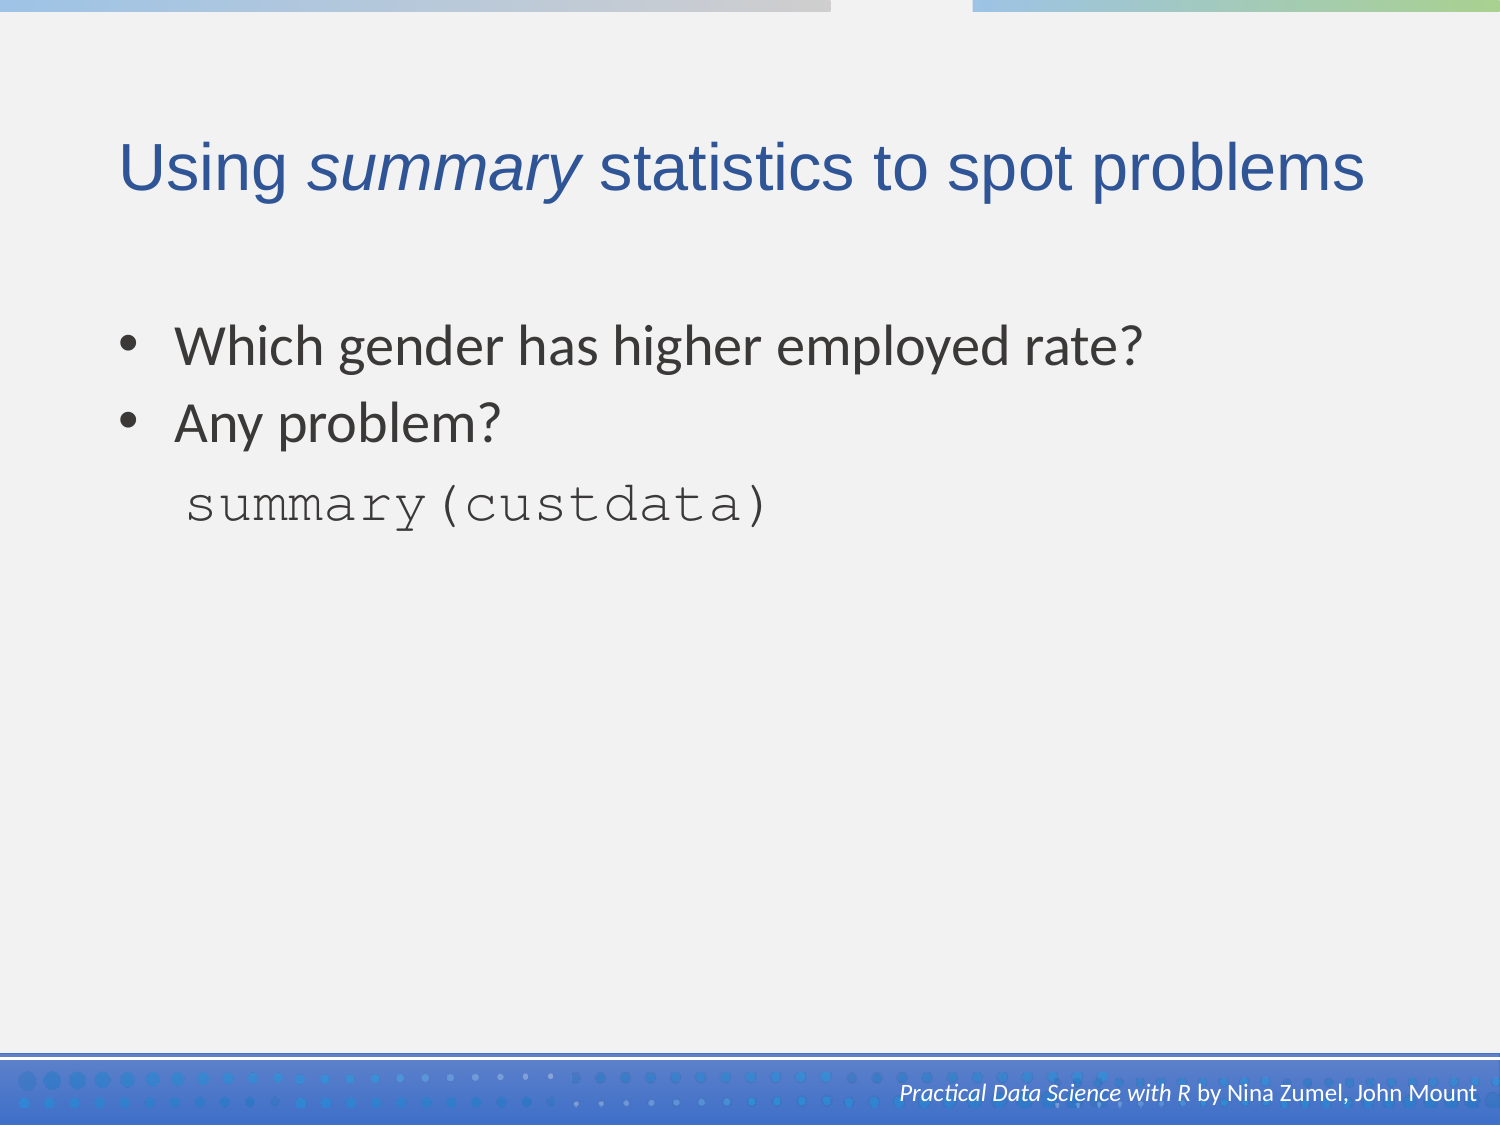

# Using summary statistics to spot problems
Which gender has higher employed rate?
Any problem?
summary(custdata)
Practical Data Science with R by Nina Zumel, John Mount